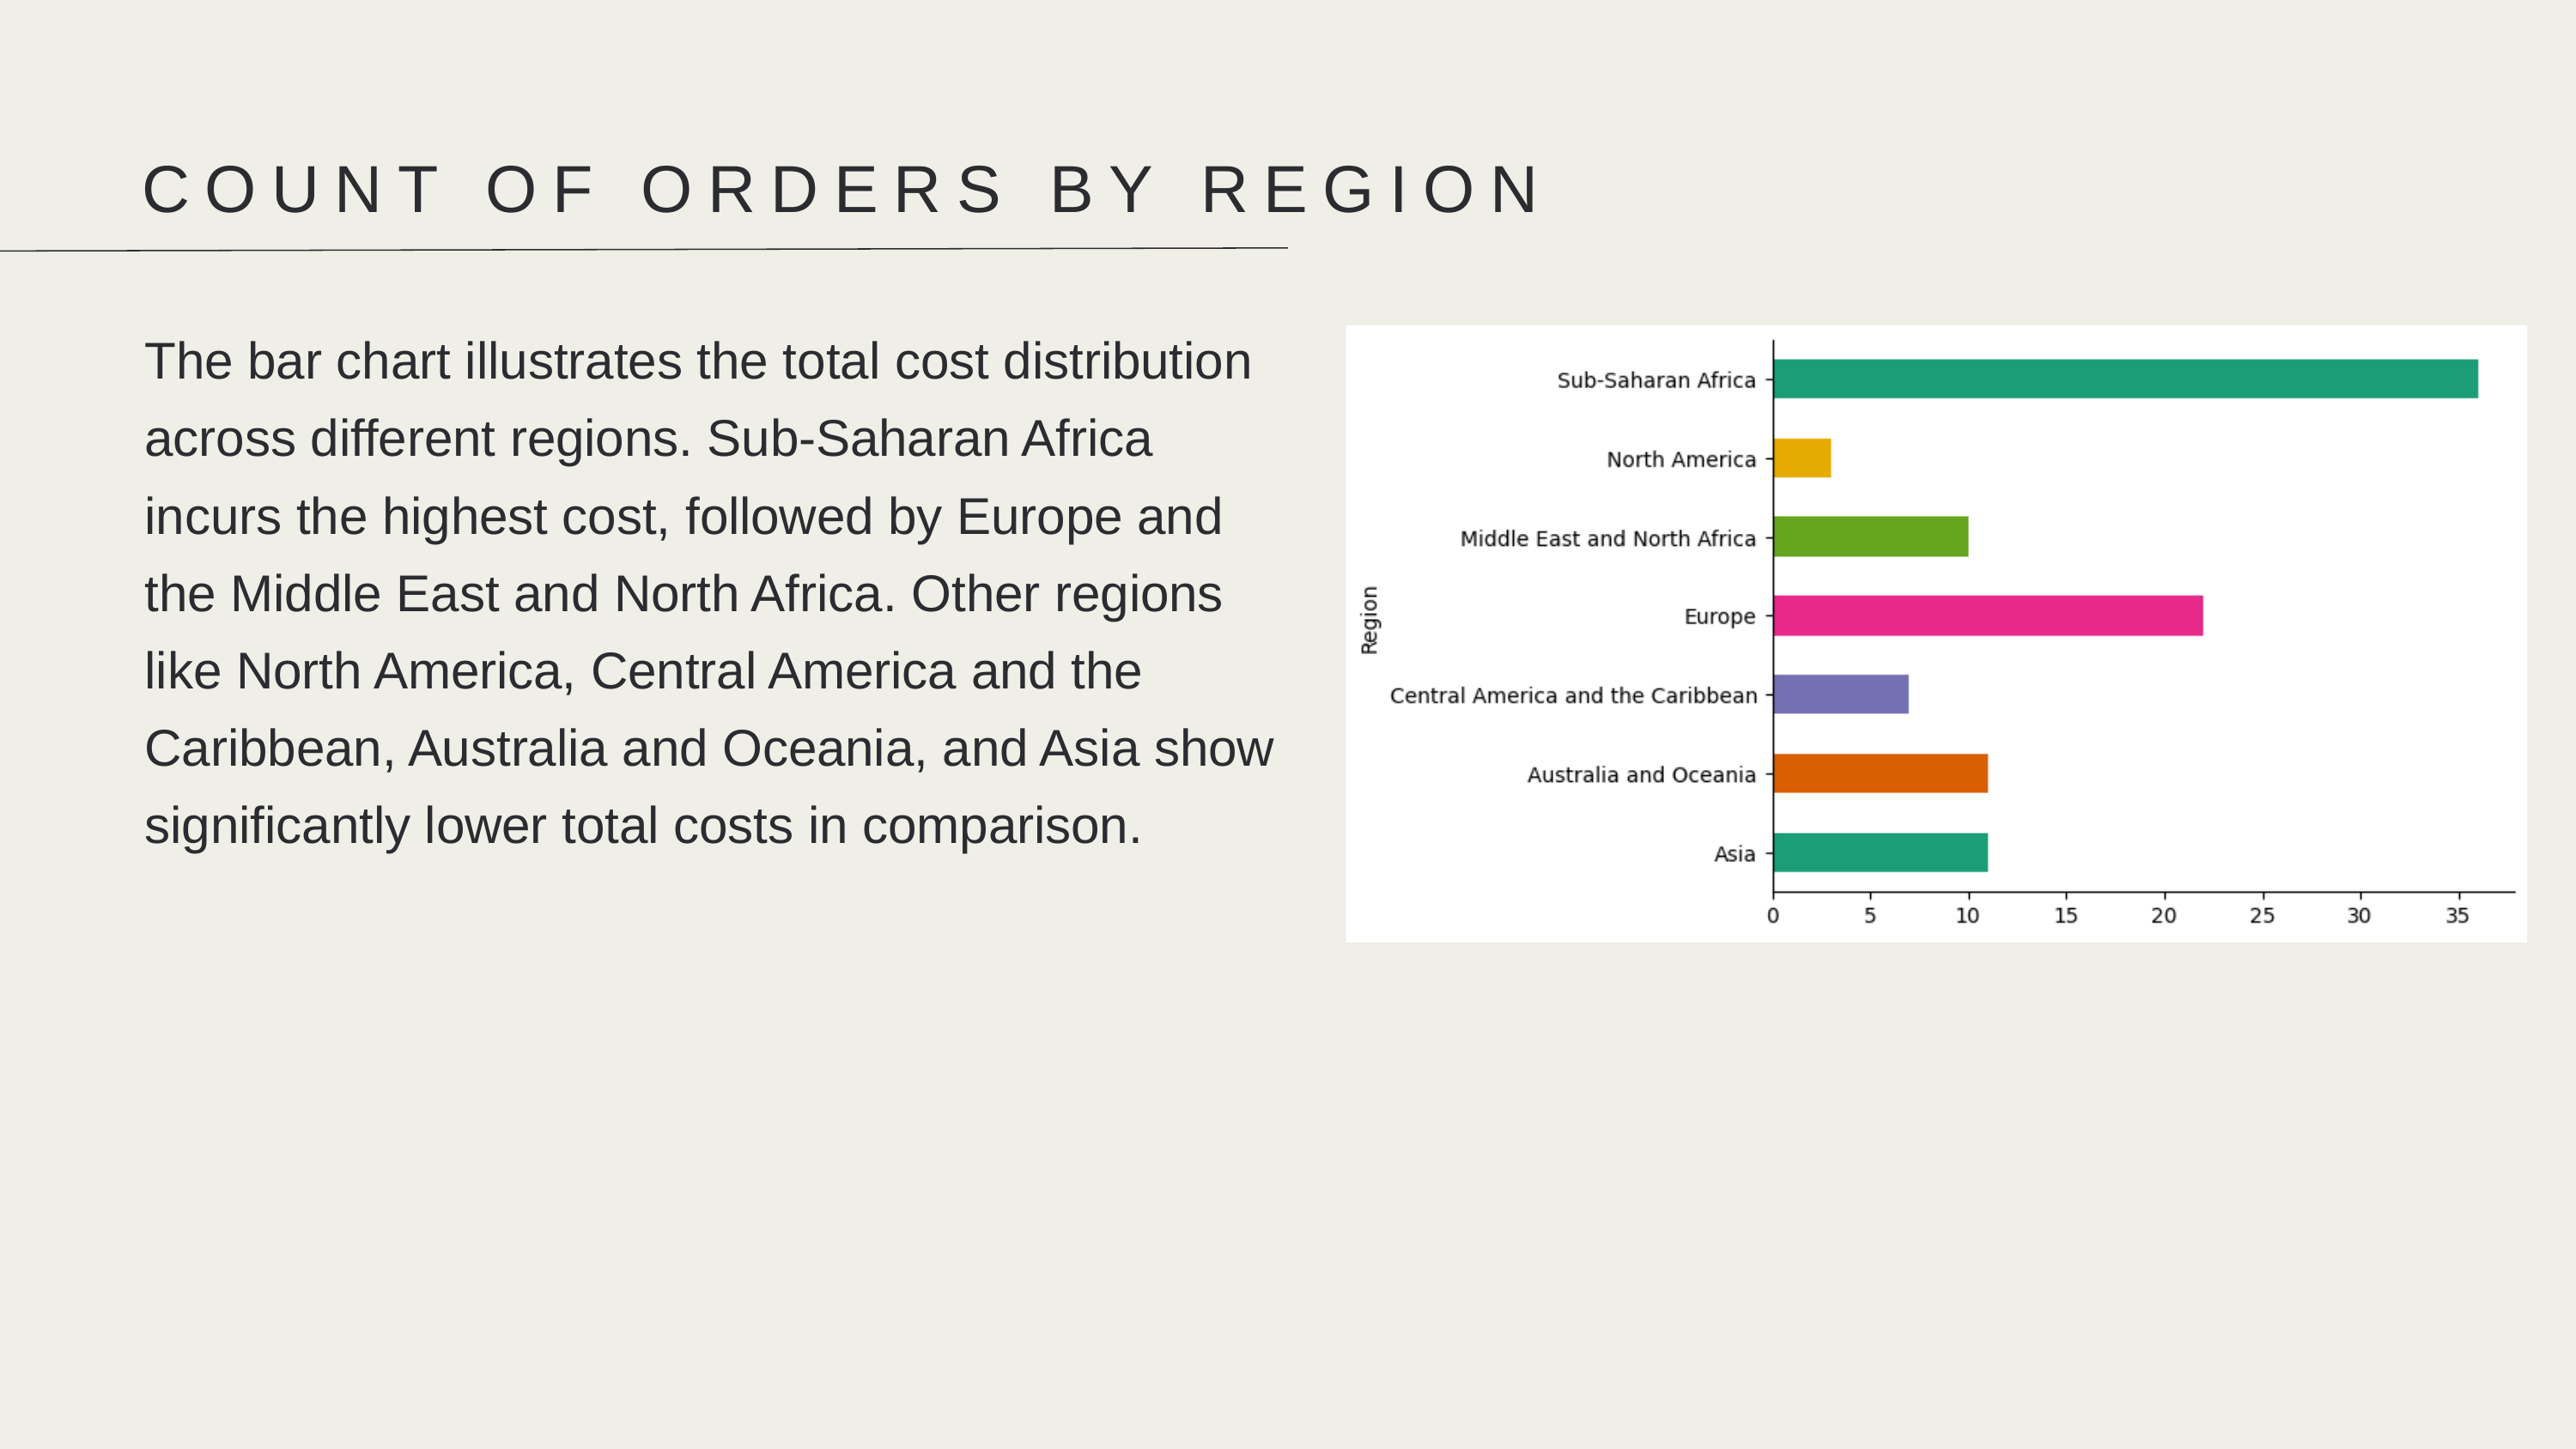

COUNT OF ORDERS BY REGION

The bar chart illustrates the total cost distribution across different regions. Sub-Saharan Africa incurs the highest cost, followed by Europe and the Middle East and North Africa. Other regions like North America, Central America and the Caribbean, Australia and Oceania, and Asia show significantly lower total costs in comparison.